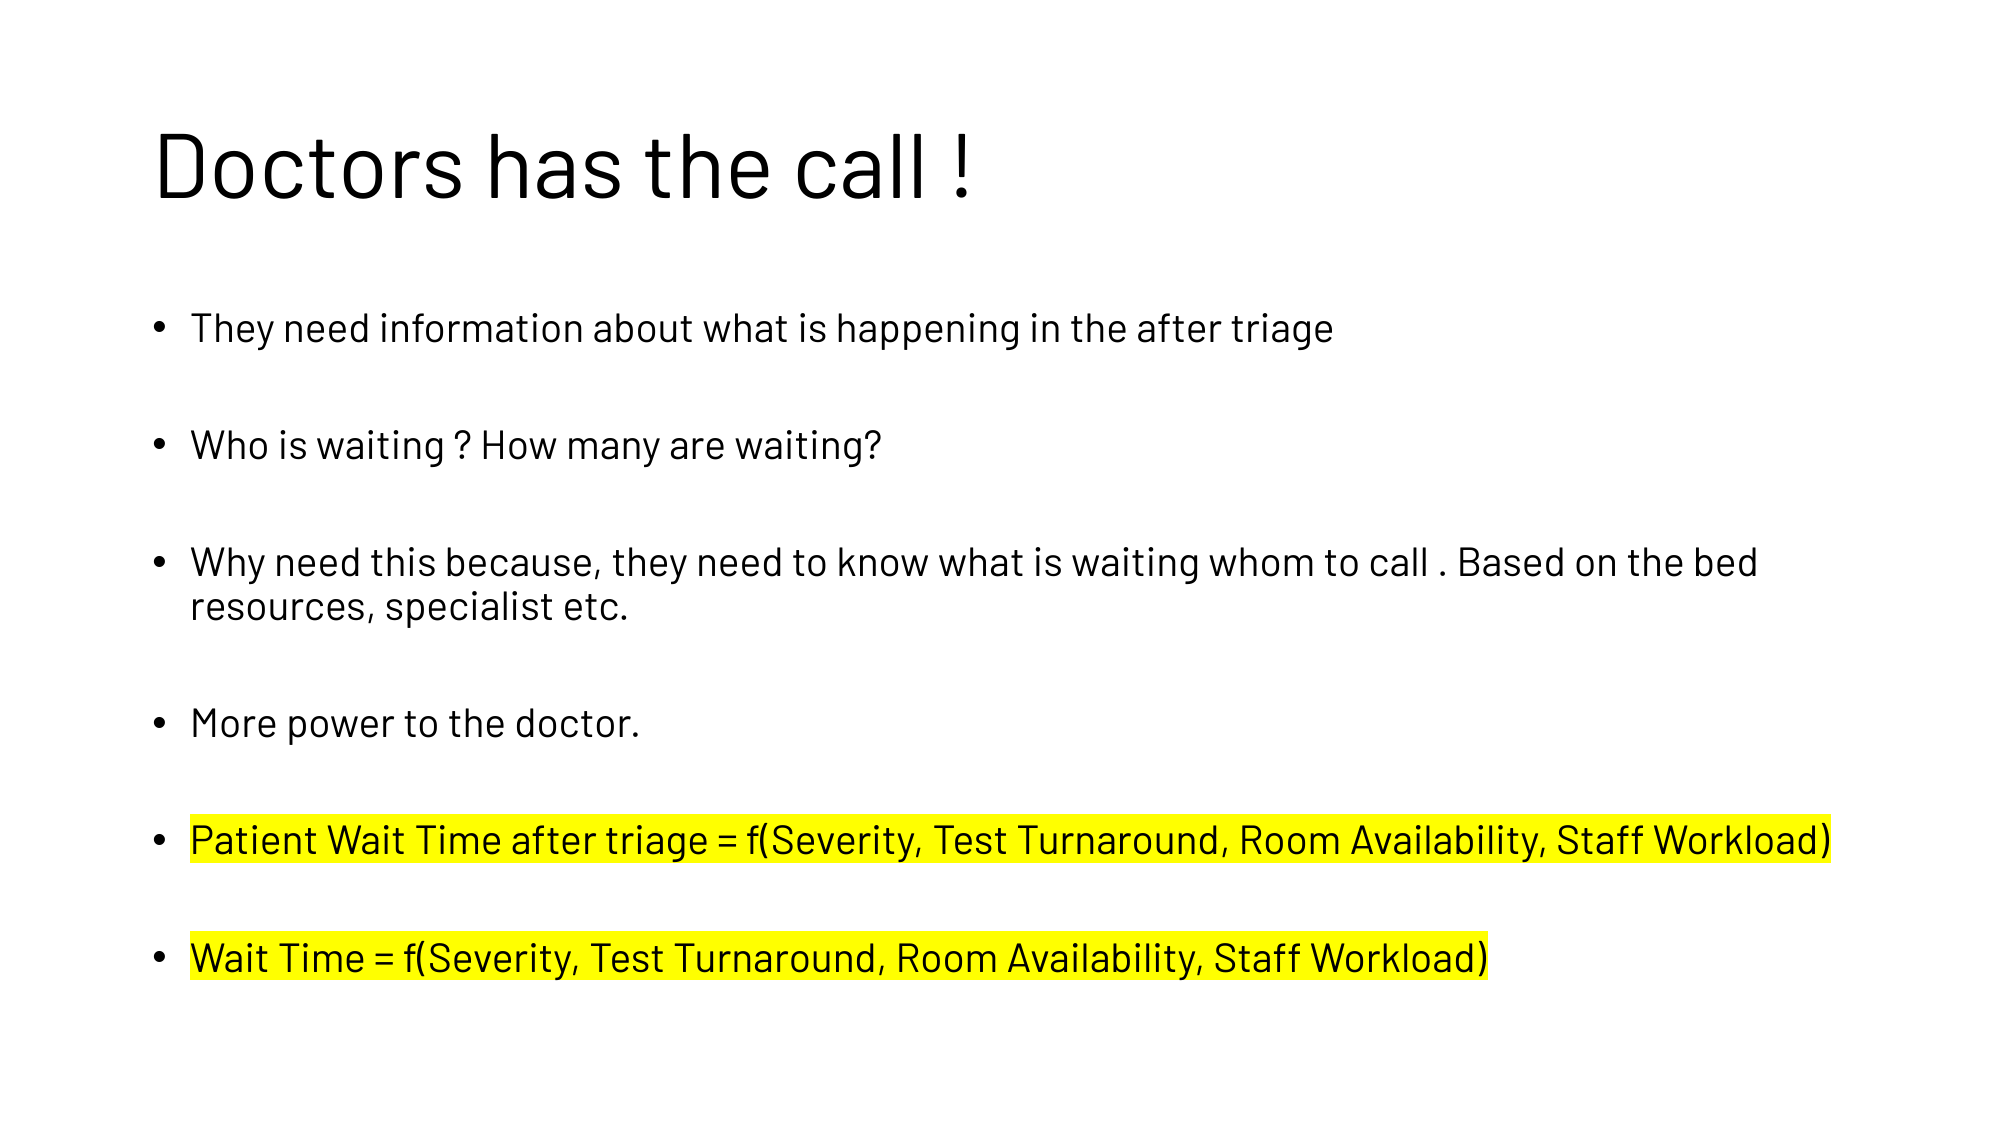

# Doctors has the call !
They need information about what is happening in the after triage

Who is waiting ? How many are waiting?

Why need this because, they need to know what is waiting whom to call . Based on the bed resources, specialist etc.

More power to the doctor.

Patient Wait Time after triage = f(Severity, Test Turnaround, Room Availability, Staff Workload)

Wait Time = f(Severity, Test Turnaround, Room Availability, Staff Workload)